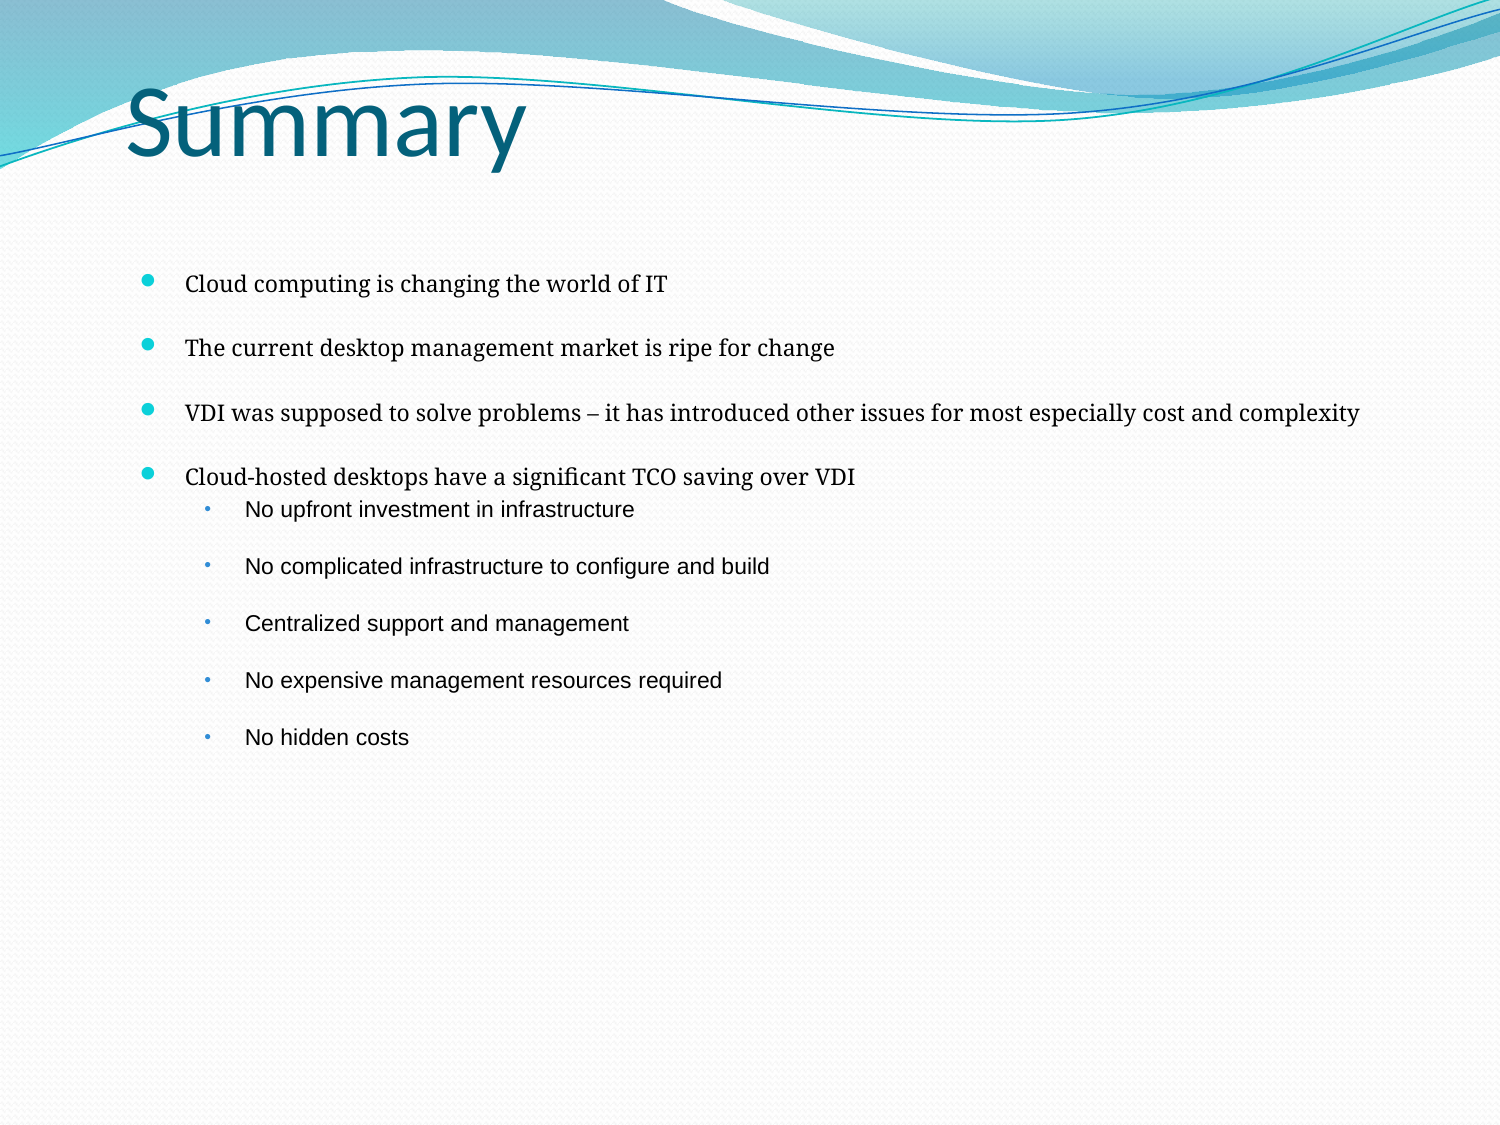

# Summary
Cloud computing is changing the world of IT

The current desktop management market is ripe for change

VDI was supposed to solve problems – it has introduced other issues for most especially cost and complexity

Cloud-hosted desktops have a significant TCO saving over VDI
No upfront investment in infrastructure
No complicated infrastructure to configure and build
Centralized support and management
No expensive management resources required
No hidden costs